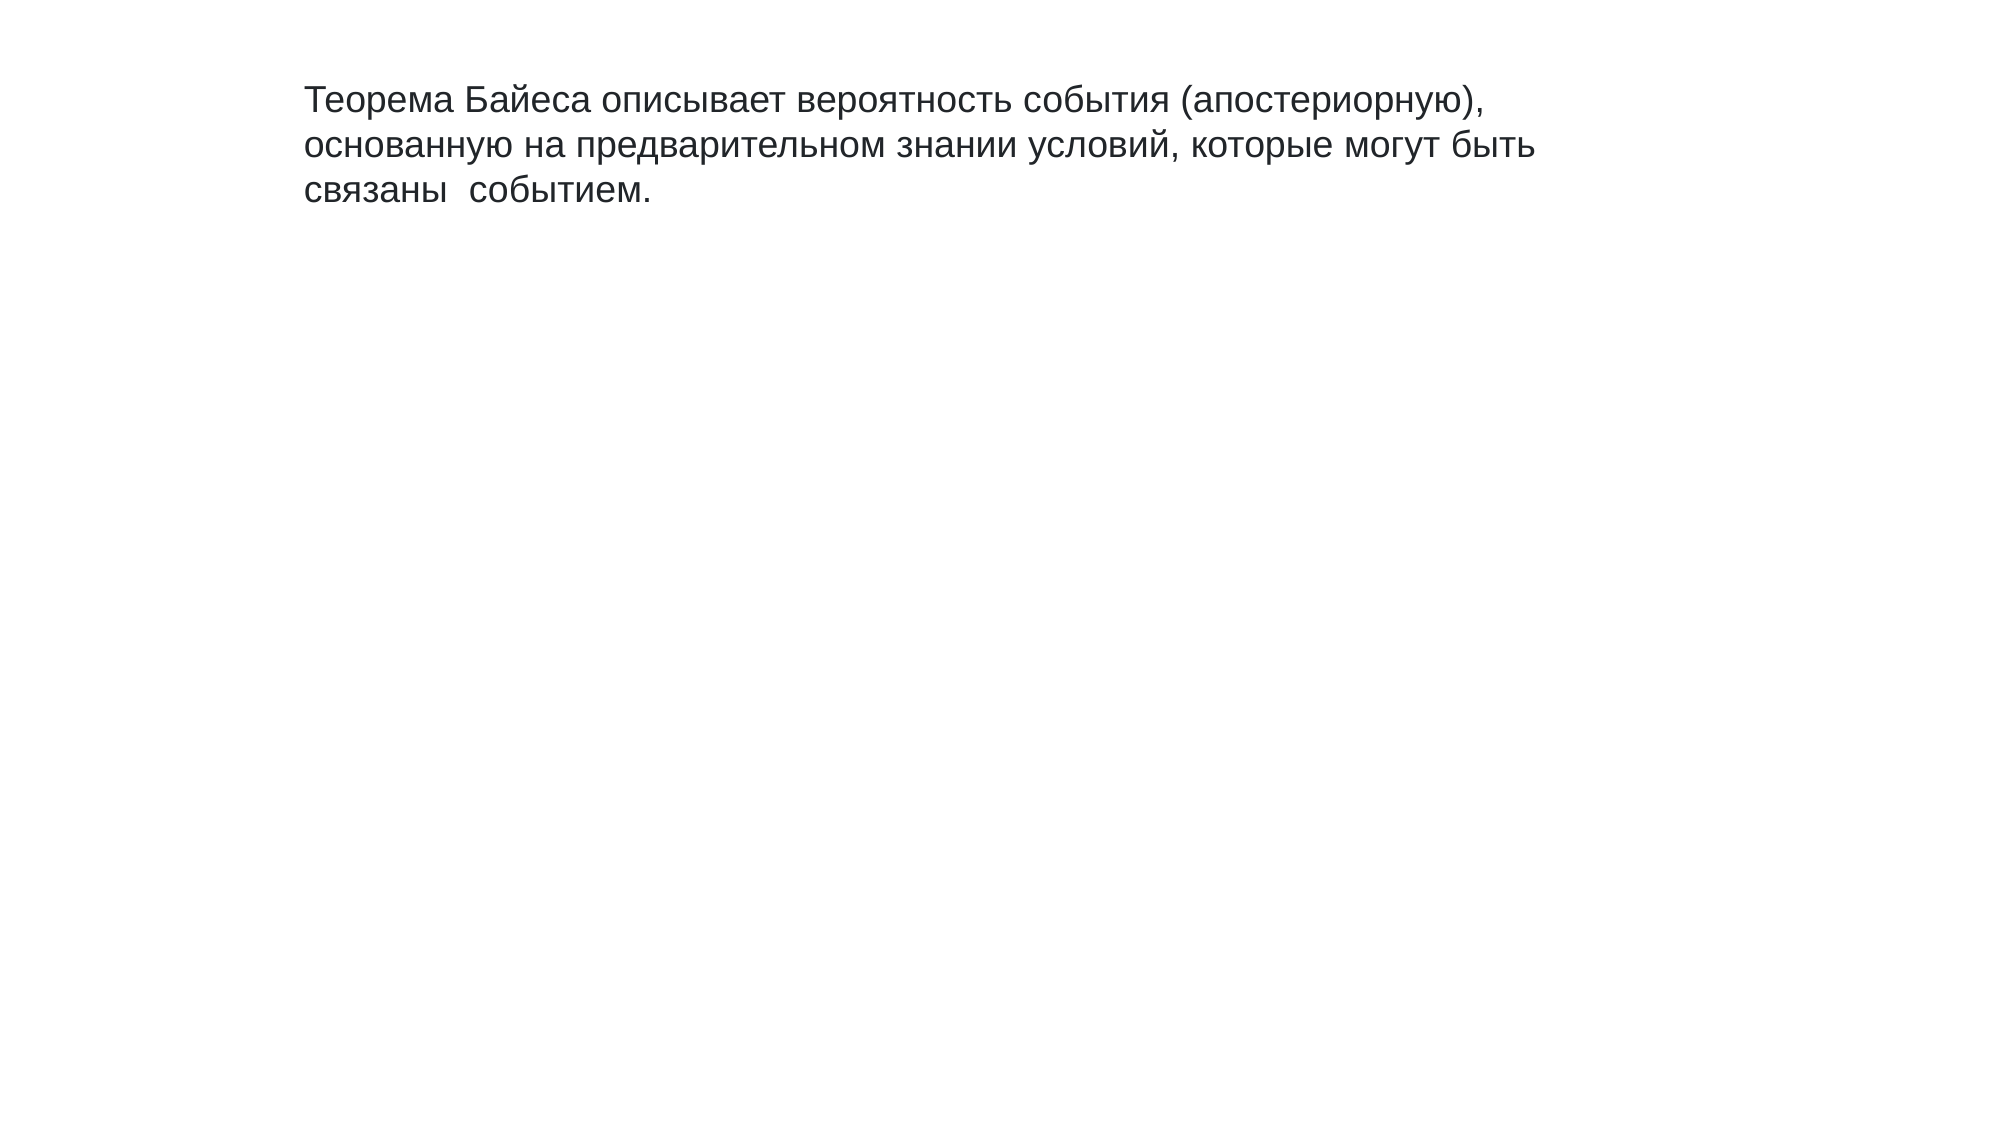

Теорема Байеса описывает вероятность события (апостериорную), основанную на предварительном знании условий, которые могут быть связаны  событием.